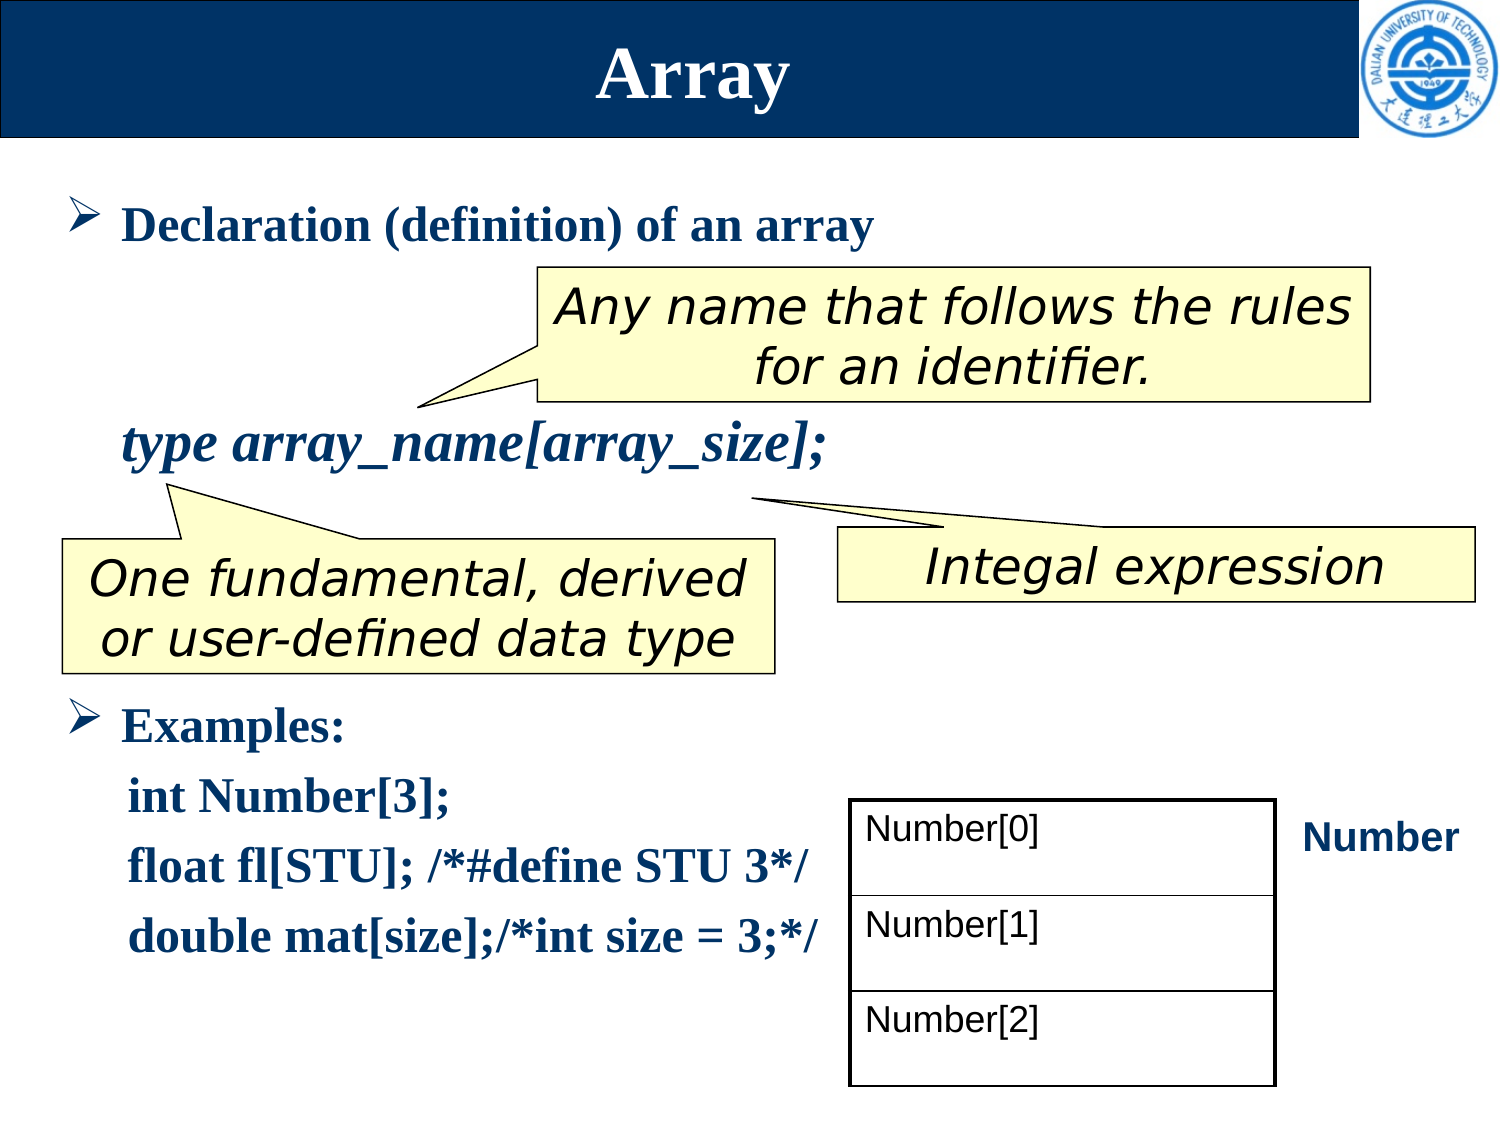

# Array

Declaration (definition) of an array

	type array_name[array_size];

Examples:
     int Number[3];
     float fl[STU]; /*#define STU 3*/
     double mat[size];/*int size = 3;*/

Any name that follows the rules for an identifier.
Integal expression
One fundamental, derived or user-defined data type
| Number[0] |
| --- |
| Number[1] |
| Number[2] |
Number